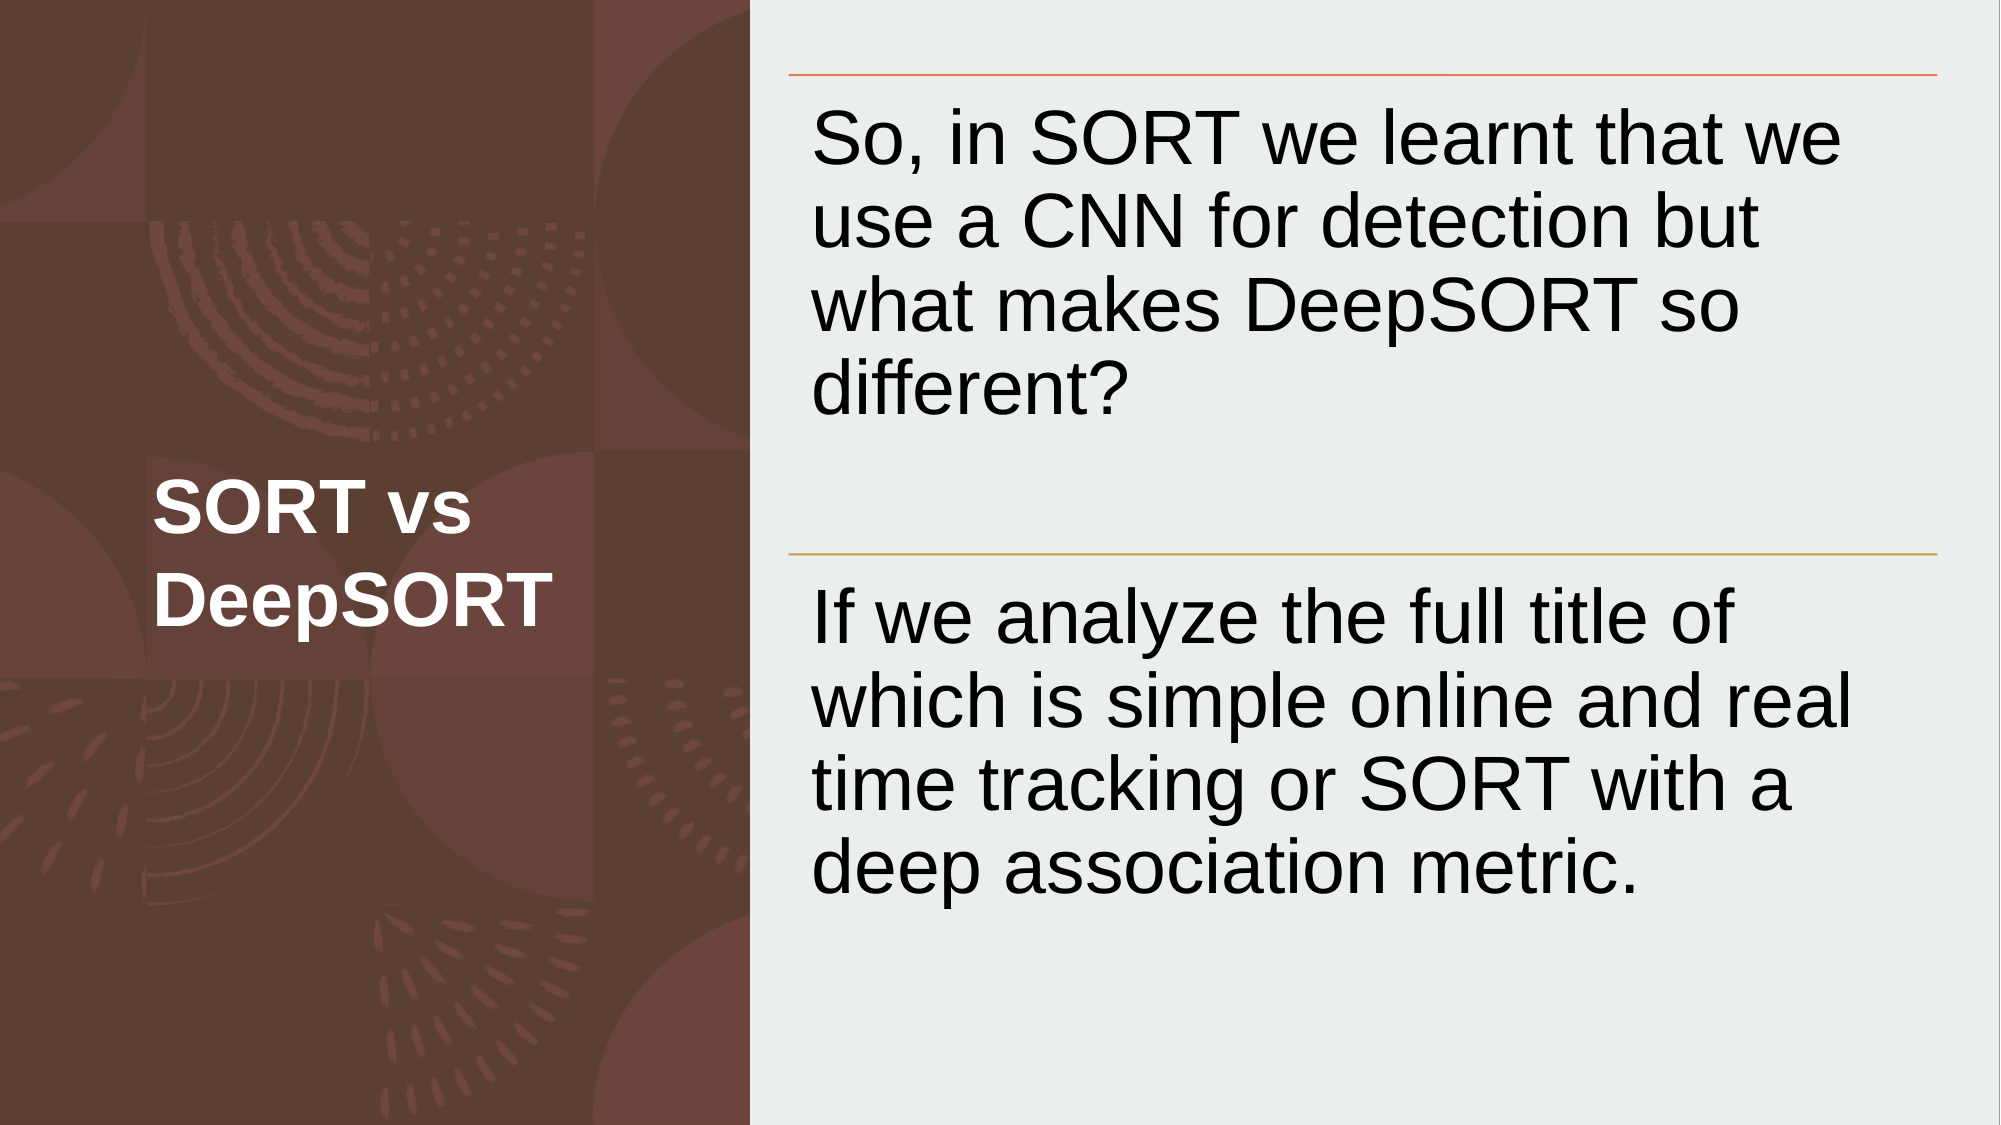

So, in SORT we learnt that we use a CNN for detection but what makes DeepSORT so different?
If we analyze the full title of which is simple online and real time tracking or SORT with a deep association metric.
# SORT vs DeepSORT